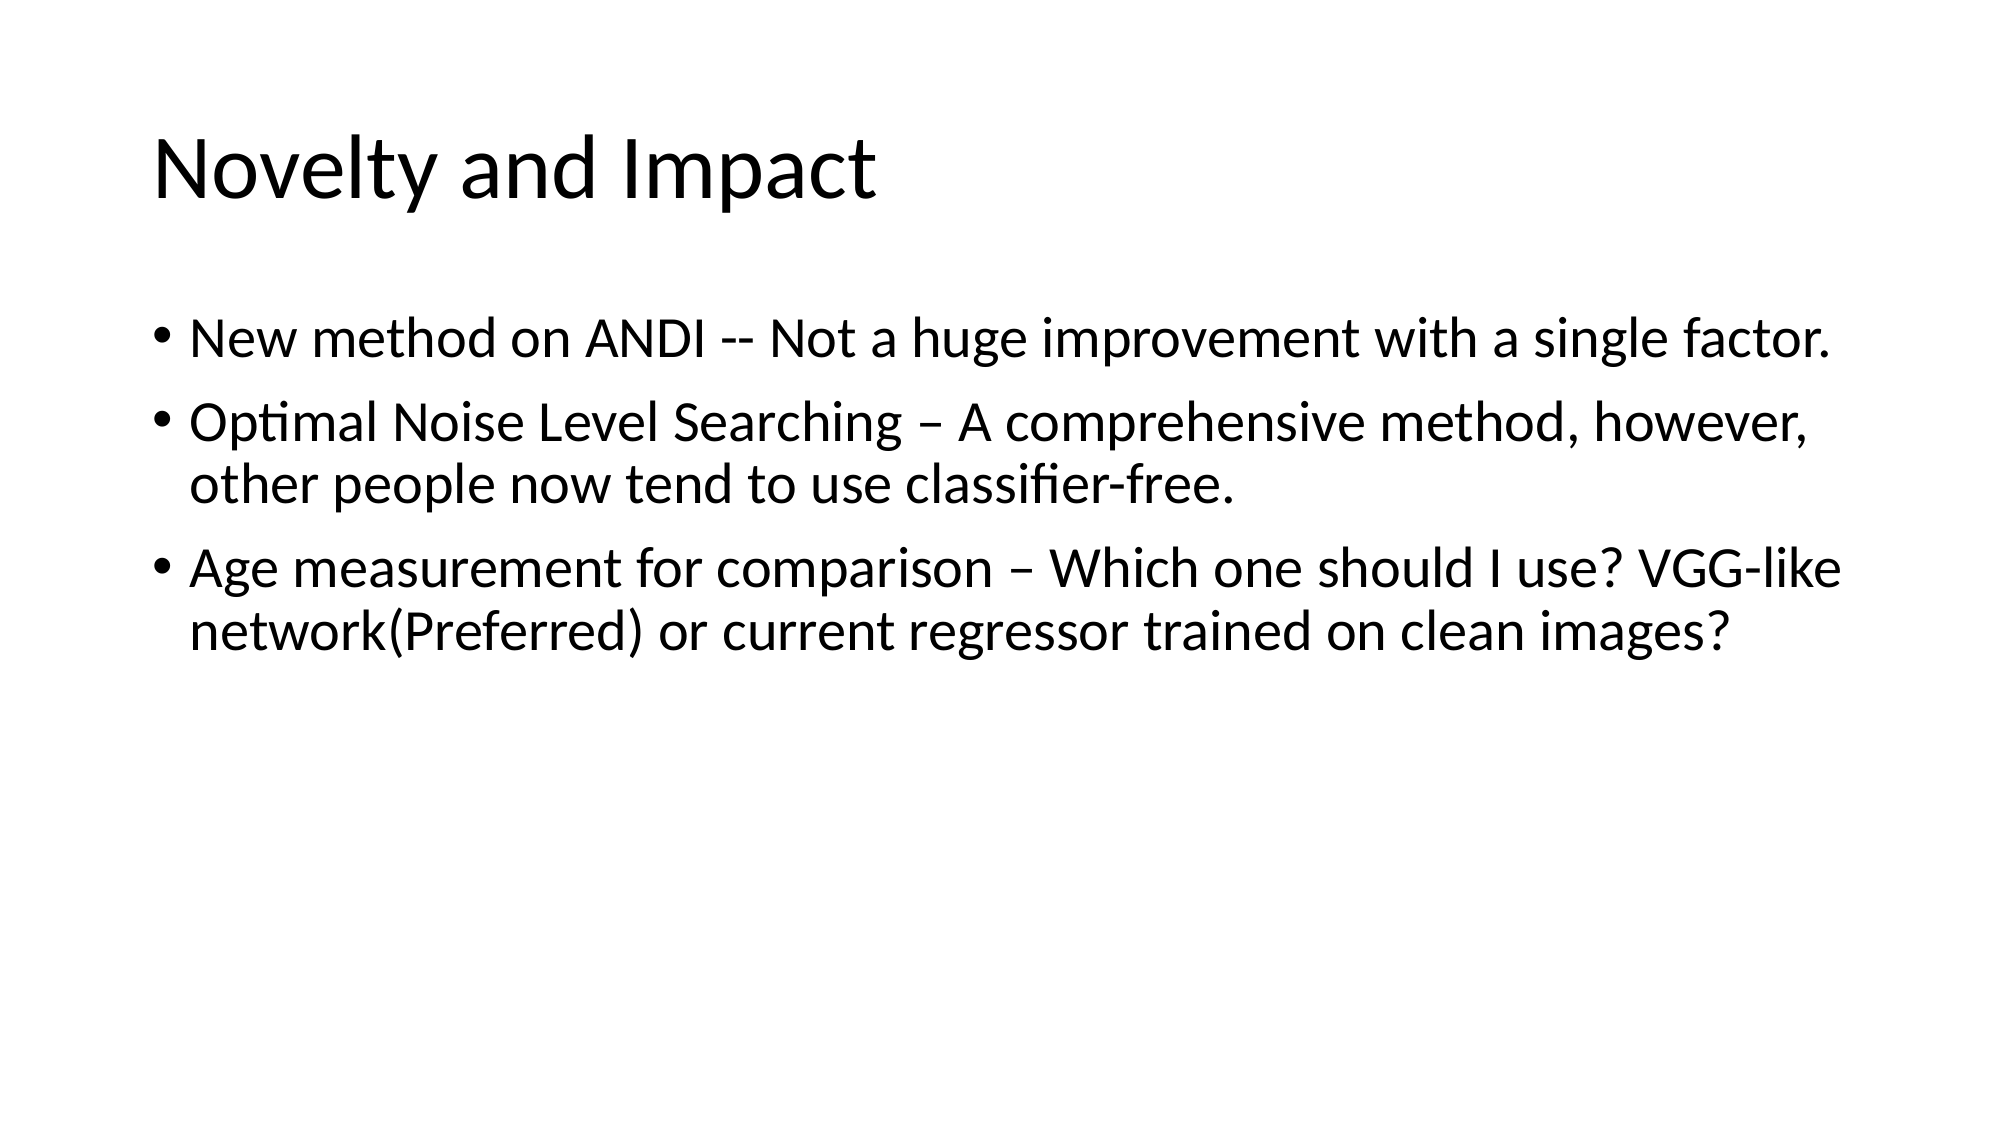

# Novelty and Impact
New method on ANDI -- Not a huge improvement with a single factor.
Optimal Noise Level Searching – A comprehensive method, however, other people now tend to use classifier-free.
Age measurement for comparison – Which one should I use? VGG-like network(Preferred) or current regressor trained on clean images?